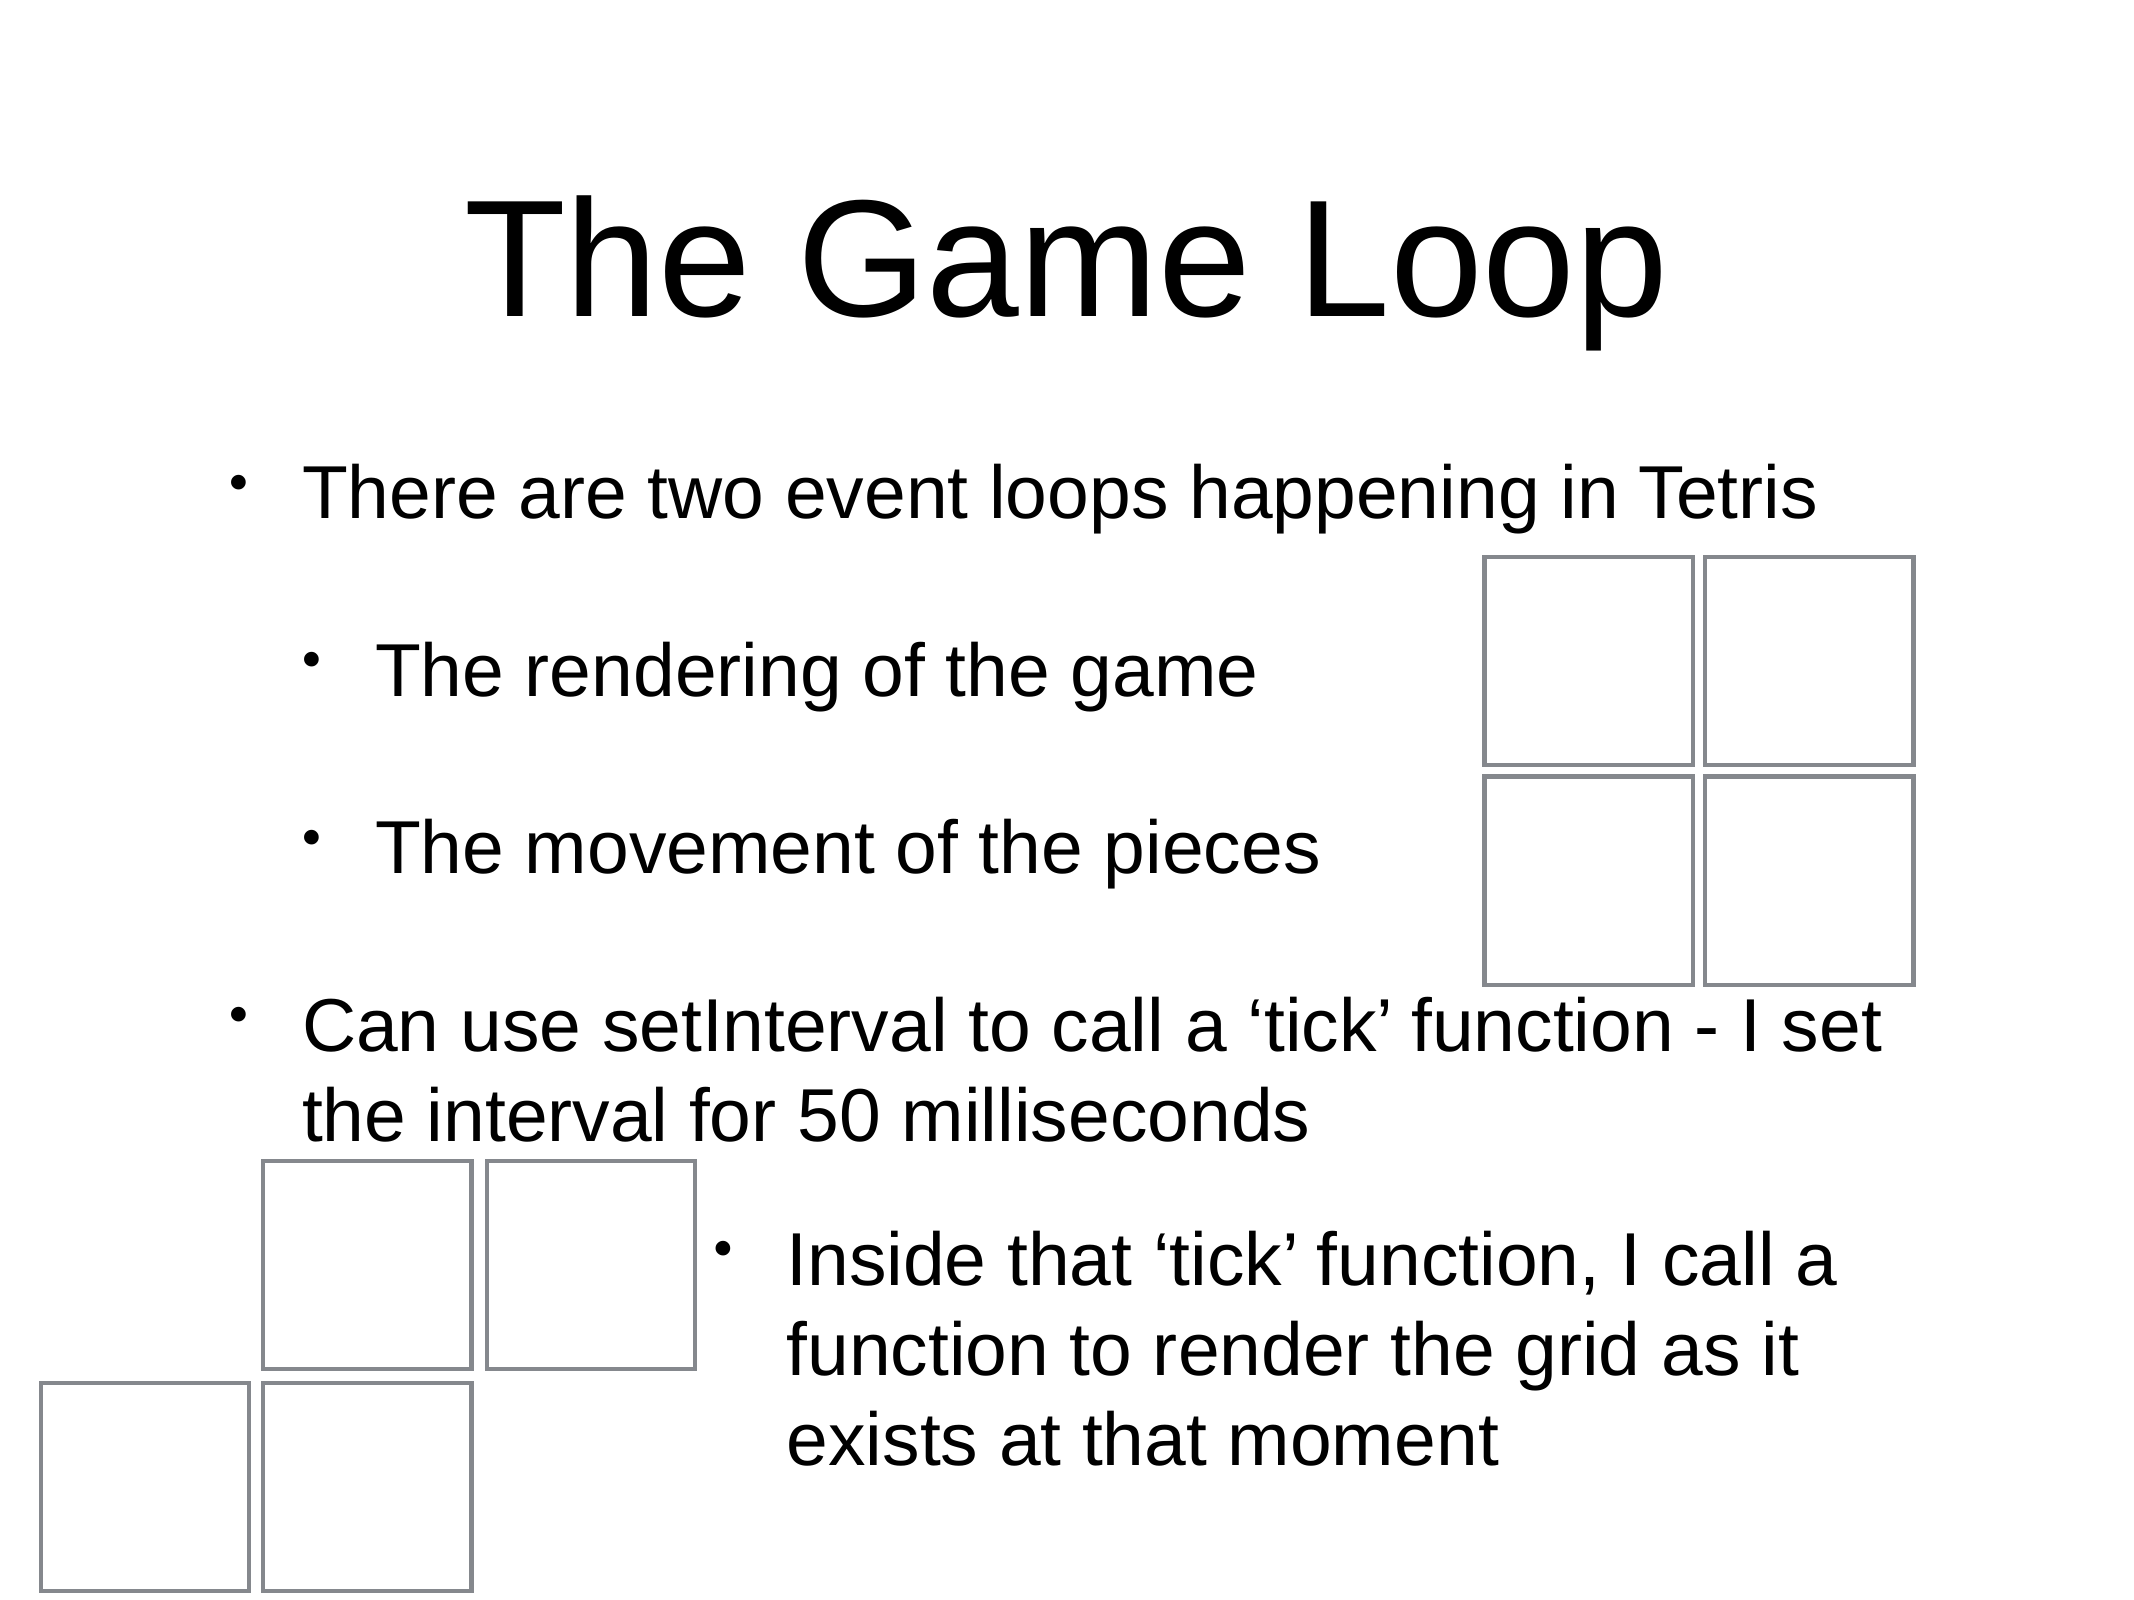

# The Game Loop
There are two event loops happening in Tetris
The rendering of the game
The movement of the pieces
Can use setInterval to call a ‘tick’ function - I set the interval for 50 milliseconds

Inside that ‘tick’ function, I call a function to render the grid as it exists at that moment